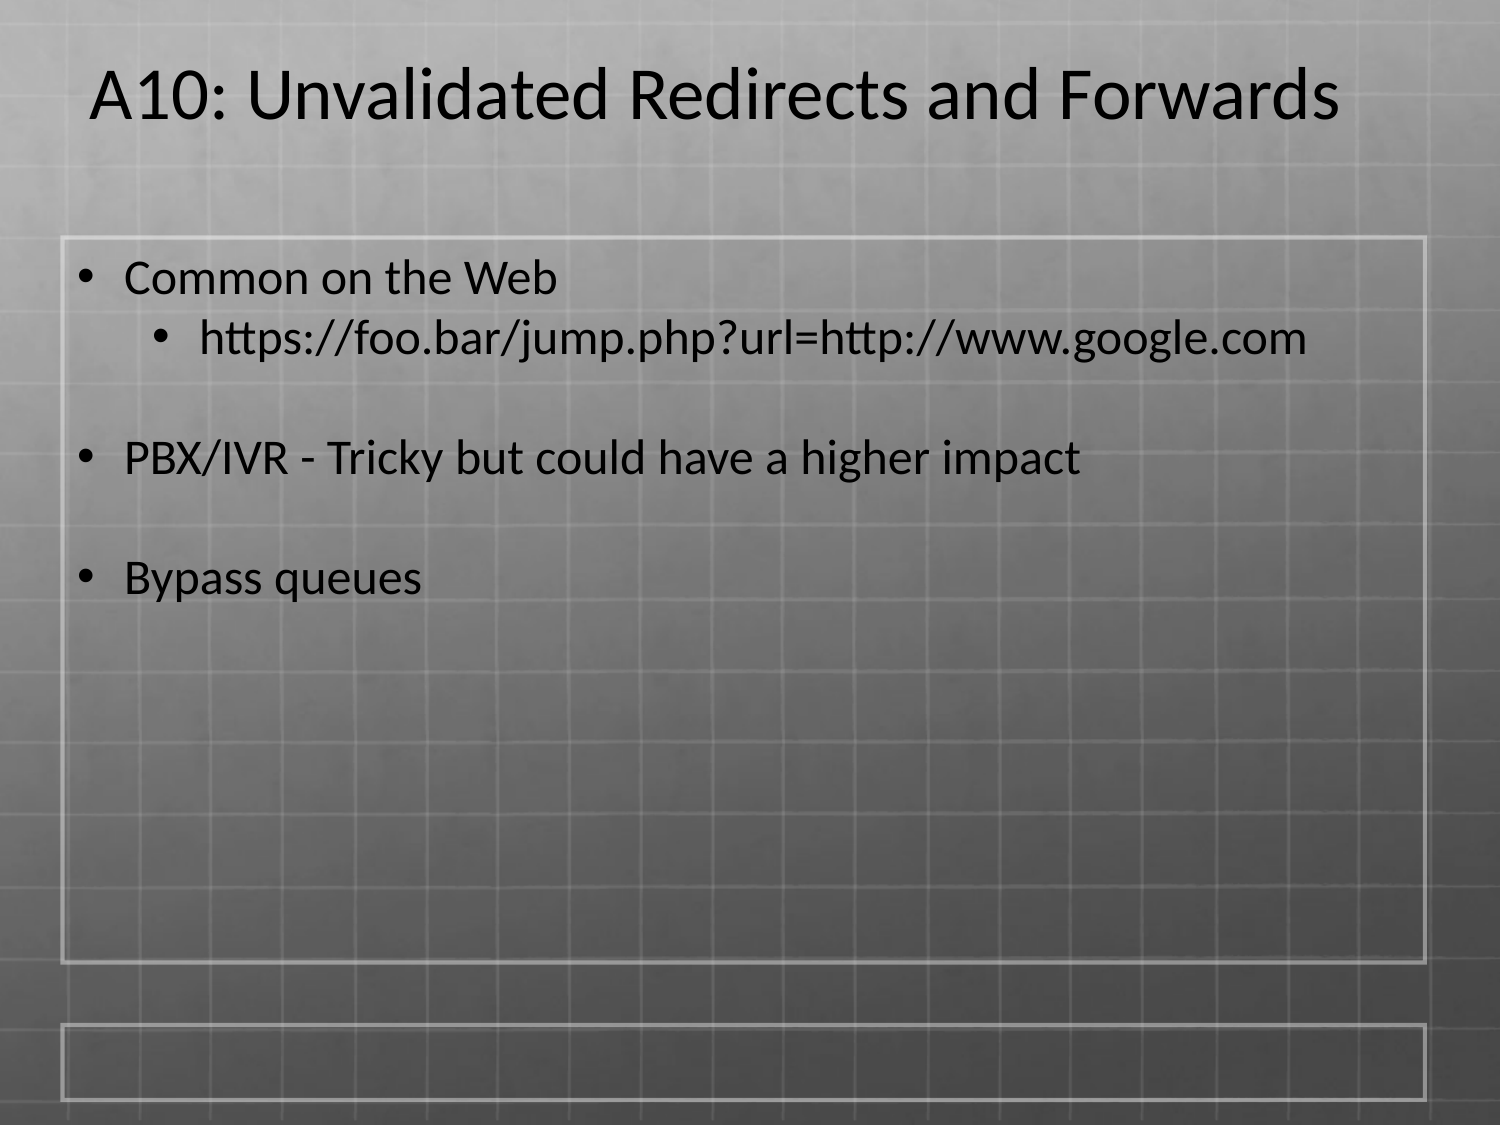

A10: Unvalidated Redirects and Forwards
Common on the Web
https://foo.bar/jump.php?url=http://www.google.com

PBX/IVR - Tricky but could have a higher impact

Bypass queues